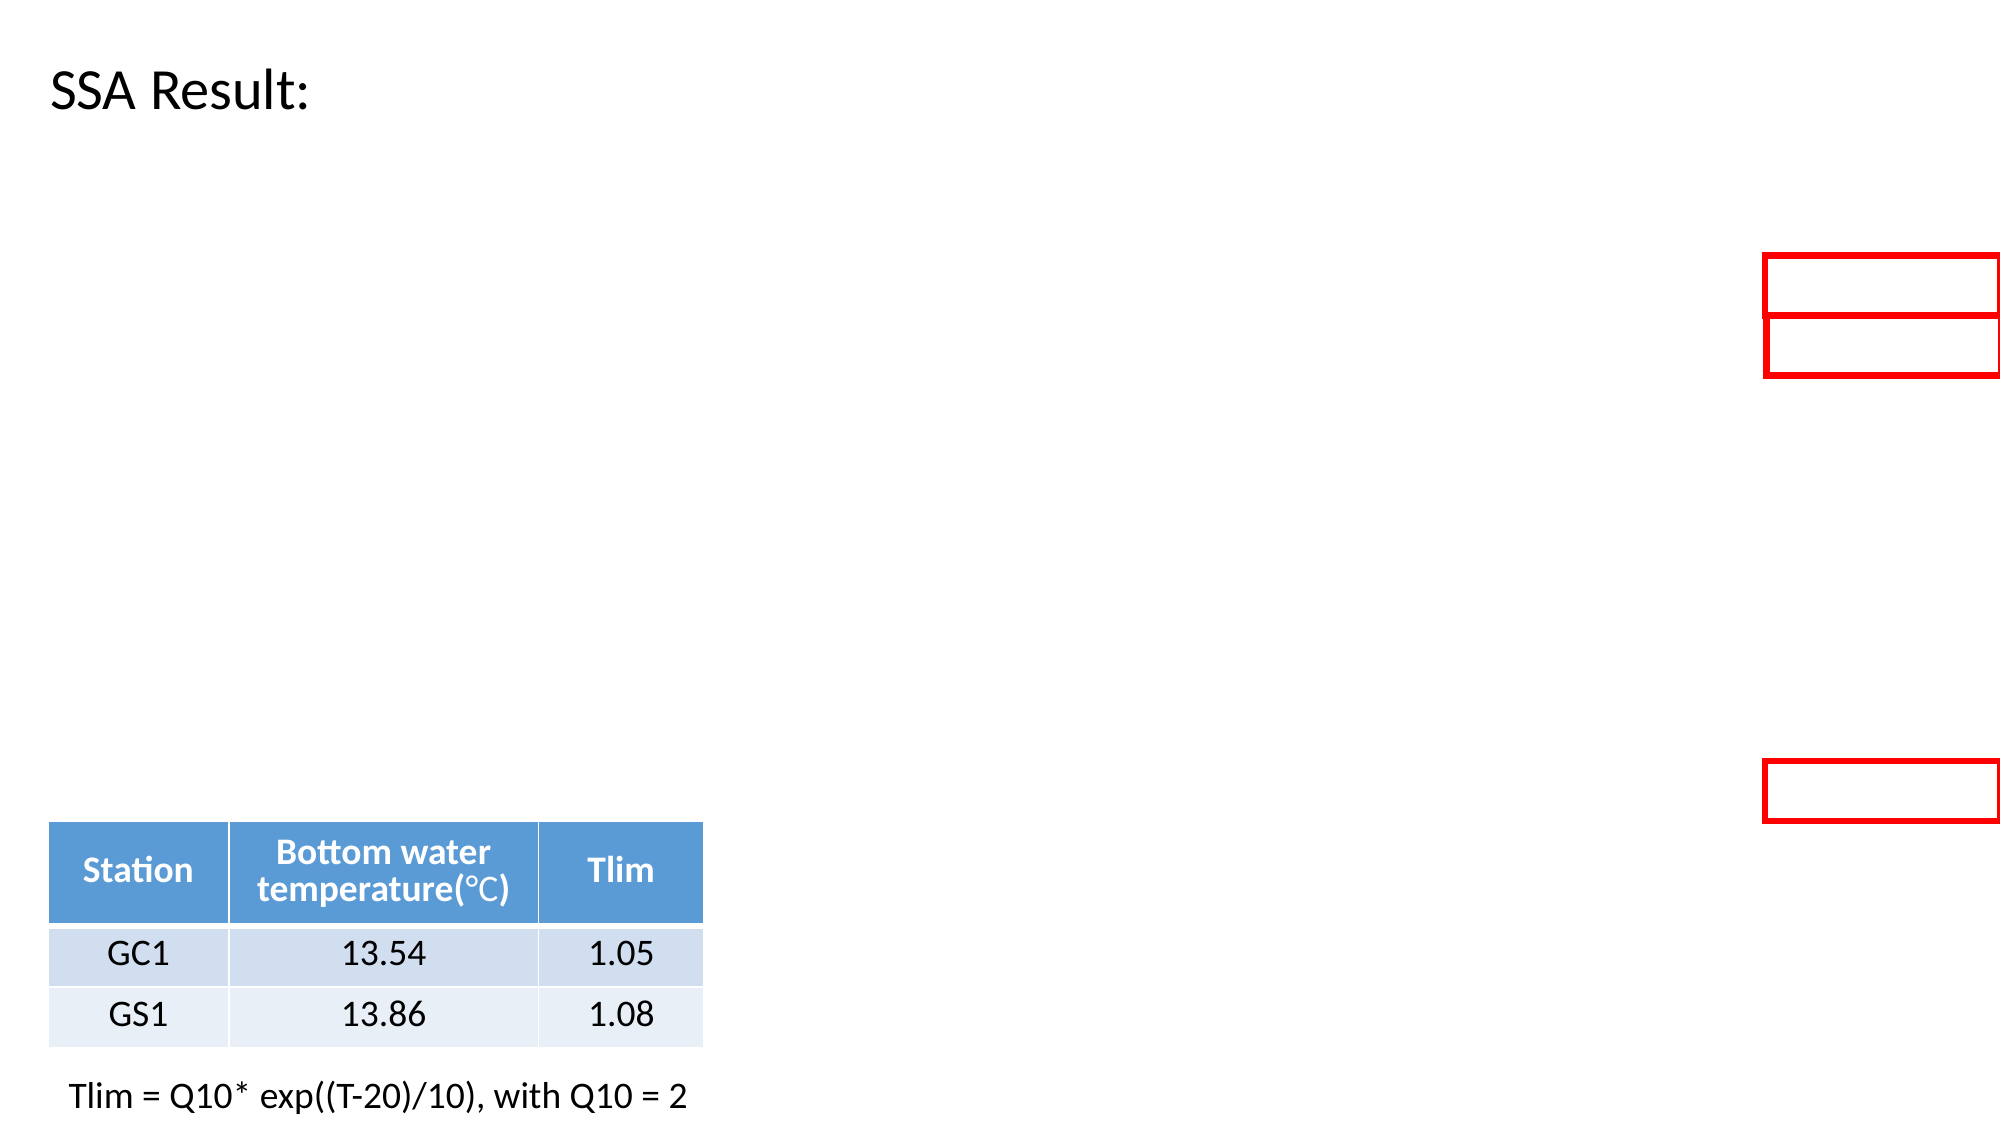

SSA Result:

| Station | Bottom water temperature(°C) | Tlim |
| --- | --- | --- |
| GC1 | 13.54 | 1.05 |
| GS1 | 13.86 | 1.08 |
Tlim = Q10* exp((T-20)/10), with Q10 = 2